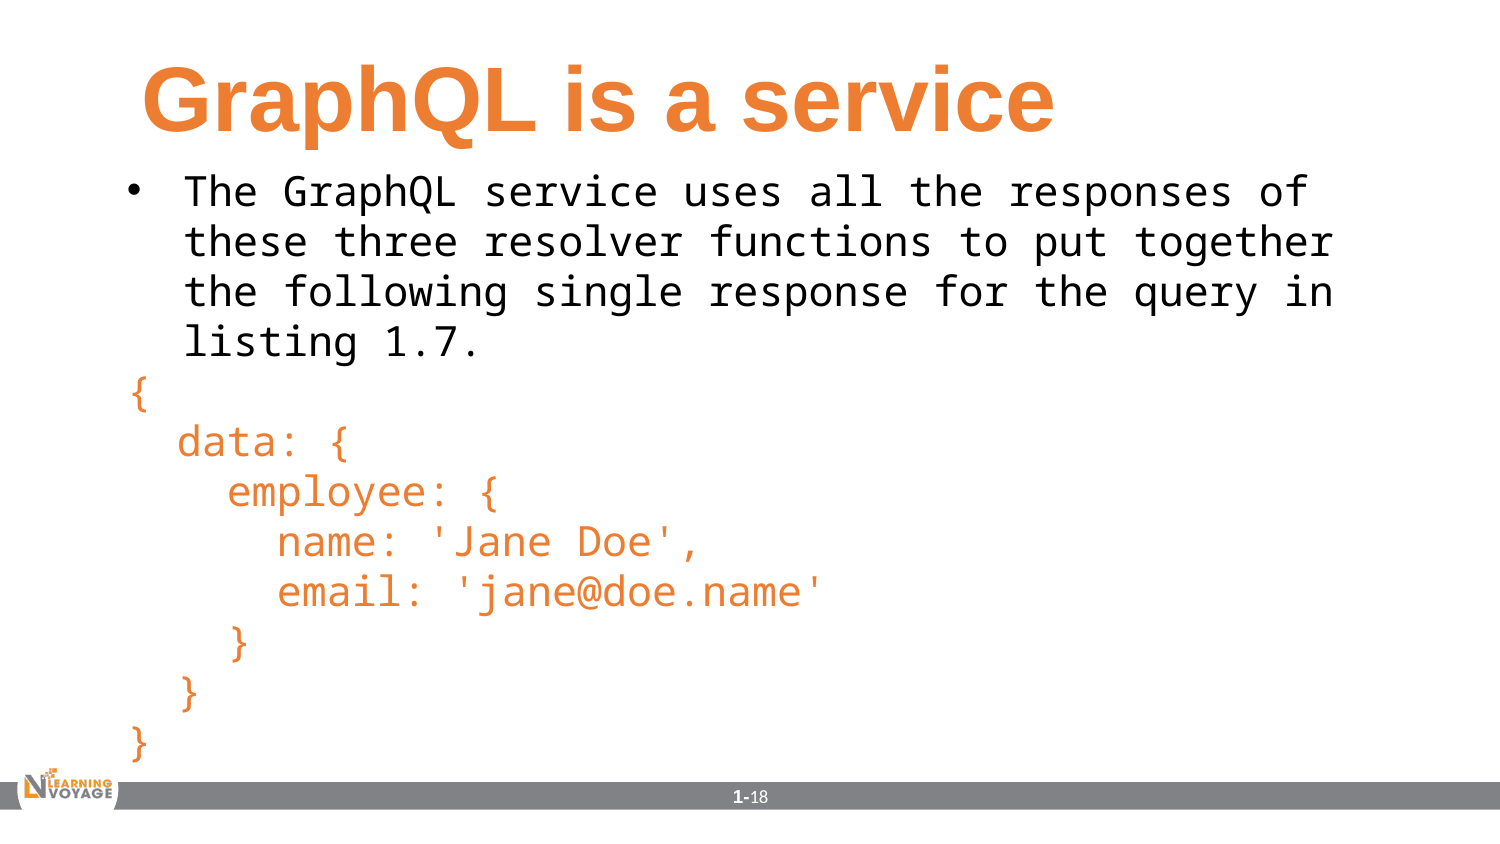

GraphQL is a service
The GraphQL service uses all the responses of these three resolver functions to put together the following single response for the query in listing 1.7.
{
  data: {
    employee: {
      name: 'Jane Doe',
      email: 'jane@doe.name'
    }
  }
}
1-18